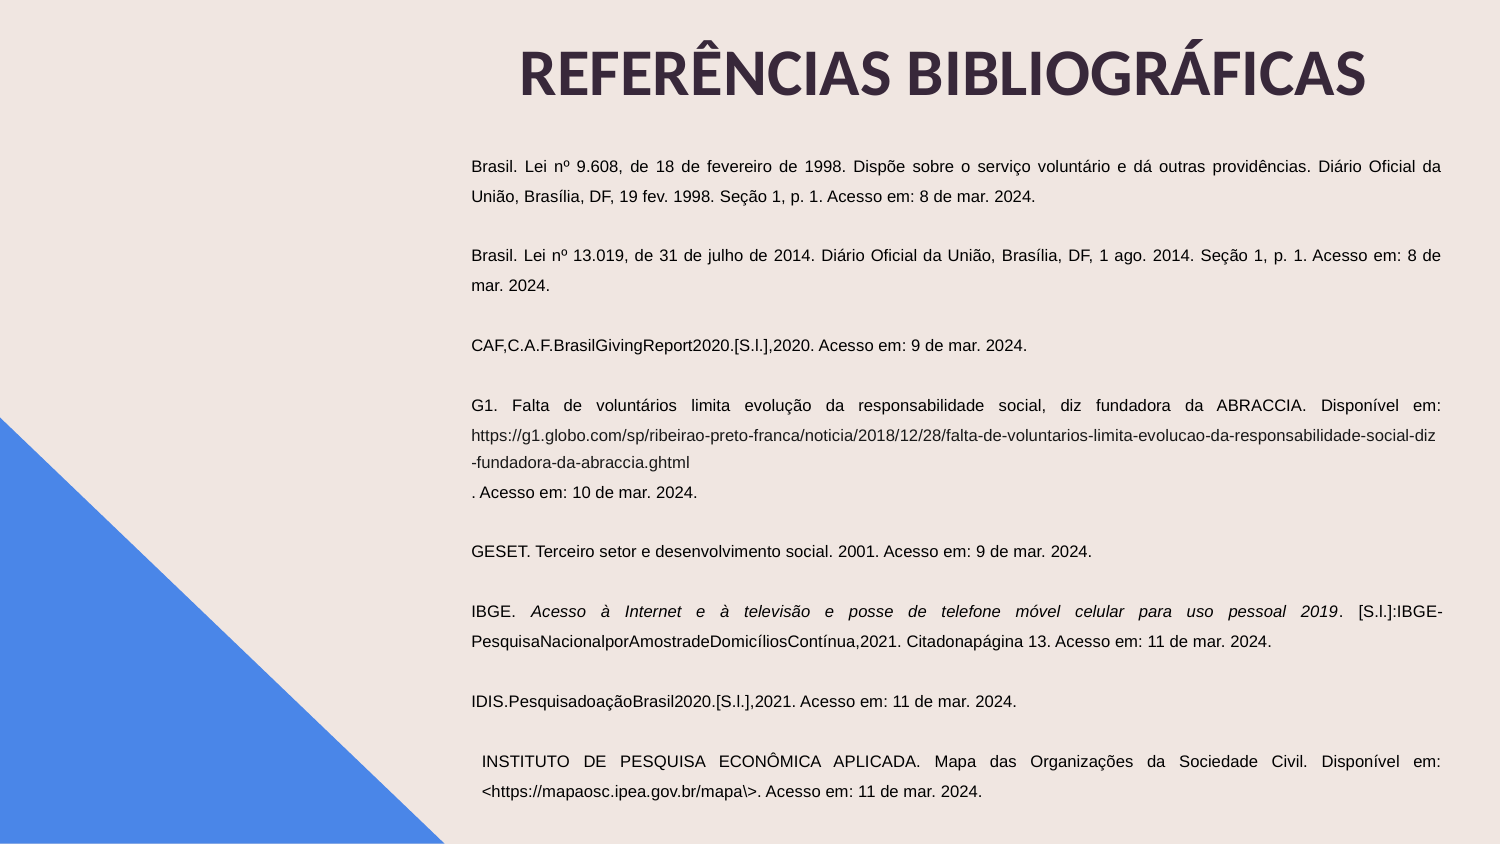

REFERÊNCIAS BIBLIOGRÁFICAS
Brasil. Lei nº 9.608, de 18 de fevereiro de 1998. Dispõe sobre o serviço voluntário e dá outras providências. Diário Oficial da União, Brasília, DF, 19 fev. 1998. Seção 1, p. 1. Acesso em: 8 de mar. 2024.

Brasil. Lei nº 13.019, de 31 de julho de 2014. Diário Oficial da União, Brasília, DF, 1 ago. 2014. Seção 1, p. 1. Acesso em: 8 de mar. 2024.

CAF,C.A.F.BrasilGivingReport2020.[S.l.],2020. Acesso em: 9 de mar. 2024.

G1. Falta de voluntários limita evolução da responsabilidade social, diz fundadora da ABRACCIA. Disponível em: https://g1.globo.com/sp/ribeirao-preto-franca/noticia/2018/12/28/falta-de-voluntarios-limita-evolucao-da-responsabilidade-social-diz-fundadora-da-abraccia.ghtml. Acesso em: 10 de mar. 2024.

GESET. Terceiro setor e desenvolvimento social. 2001. Acesso em: 9 de mar. 2024.

IBGE. Acesso à Internet e à televisão e posse de telefone móvel celular para uso pessoal 2019. [S.l.]:IBGE-PesquisaNacionalporAmostradeDomicíliosContínua,2021. Citadonapágina 13. Acesso em: 11 de mar. 2024.

IDIS.PesquisadoaçãoBrasil2020.[S.l.],2021. Acesso em: 11 de mar. 2024.

INSTITUTO DE PESQUISA ECONÔMICA APLICADA. Mapa das Organizações da Sociedade Civil. Disponível em: <https://mapaosc.ipea.gov.br/mapa\>. Acesso em: 11 de mar. 2024.